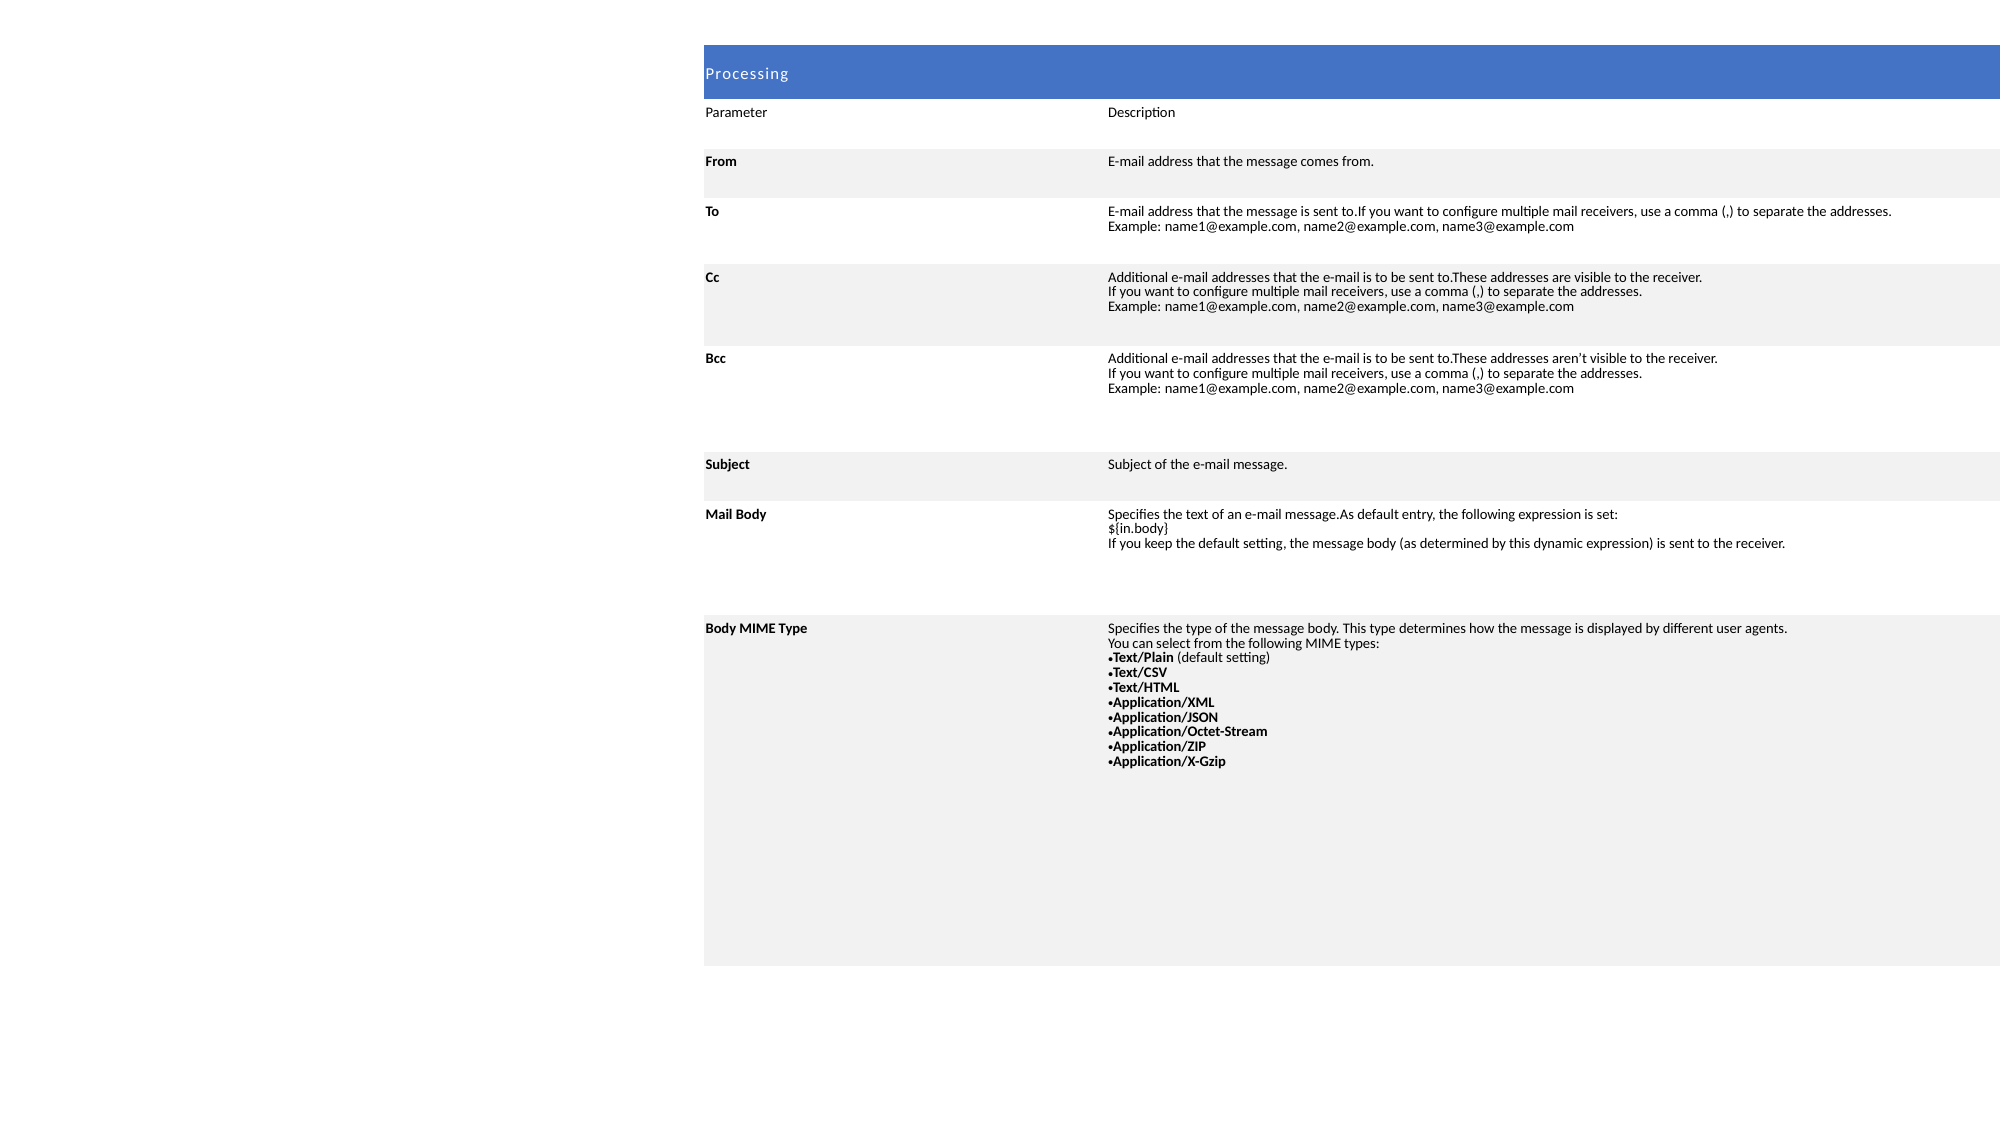

| Processing |  |
| --- | --- |
| Parameter | Description |
| From | E-mail address that the message comes from. |
| To | E-mail address that the message is sent to.If you want to configure multiple mail receivers, use a comma (,) to separate the addresses. Example: name1@example.com, name2@example.com, name3@example.com |
| Cc | Additional e-mail addresses that the e-mail is to be sent to.These addresses are visible to the receiver. If you want to configure multiple mail receivers, use a comma (,) to separate the addresses. Example: name1@example.com, name2@example.com, name3@example.com |
| Bcc | Additional e-mail addresses that the e-mail is to be sent to.These addresses aren’t visible to the receiver. If you want to configure multiple mail receivers, use a comma (,) to separate the addresses. Example: name1@example.com, name2@example.com, name3@example.com |
| Subject | Subject of the e-mail message. |
| Mail Body | Specifies the text of an e-mail message.As default entry, the following expression is set: ${in.body} If you keep the default setting, the message body (as determined by this dynamic expression) is sent to the receiver. |
| Body MIME Type | Specifies the type of the message body. This type determines how the message is displayed by different user agents. You can select from the following MIME types: Text/Plain (default setting) Text/CSV Text/HTML Application/XML Application/JSON Application/Octet-Stream Application/ZIP Application/X-Gzip |
#